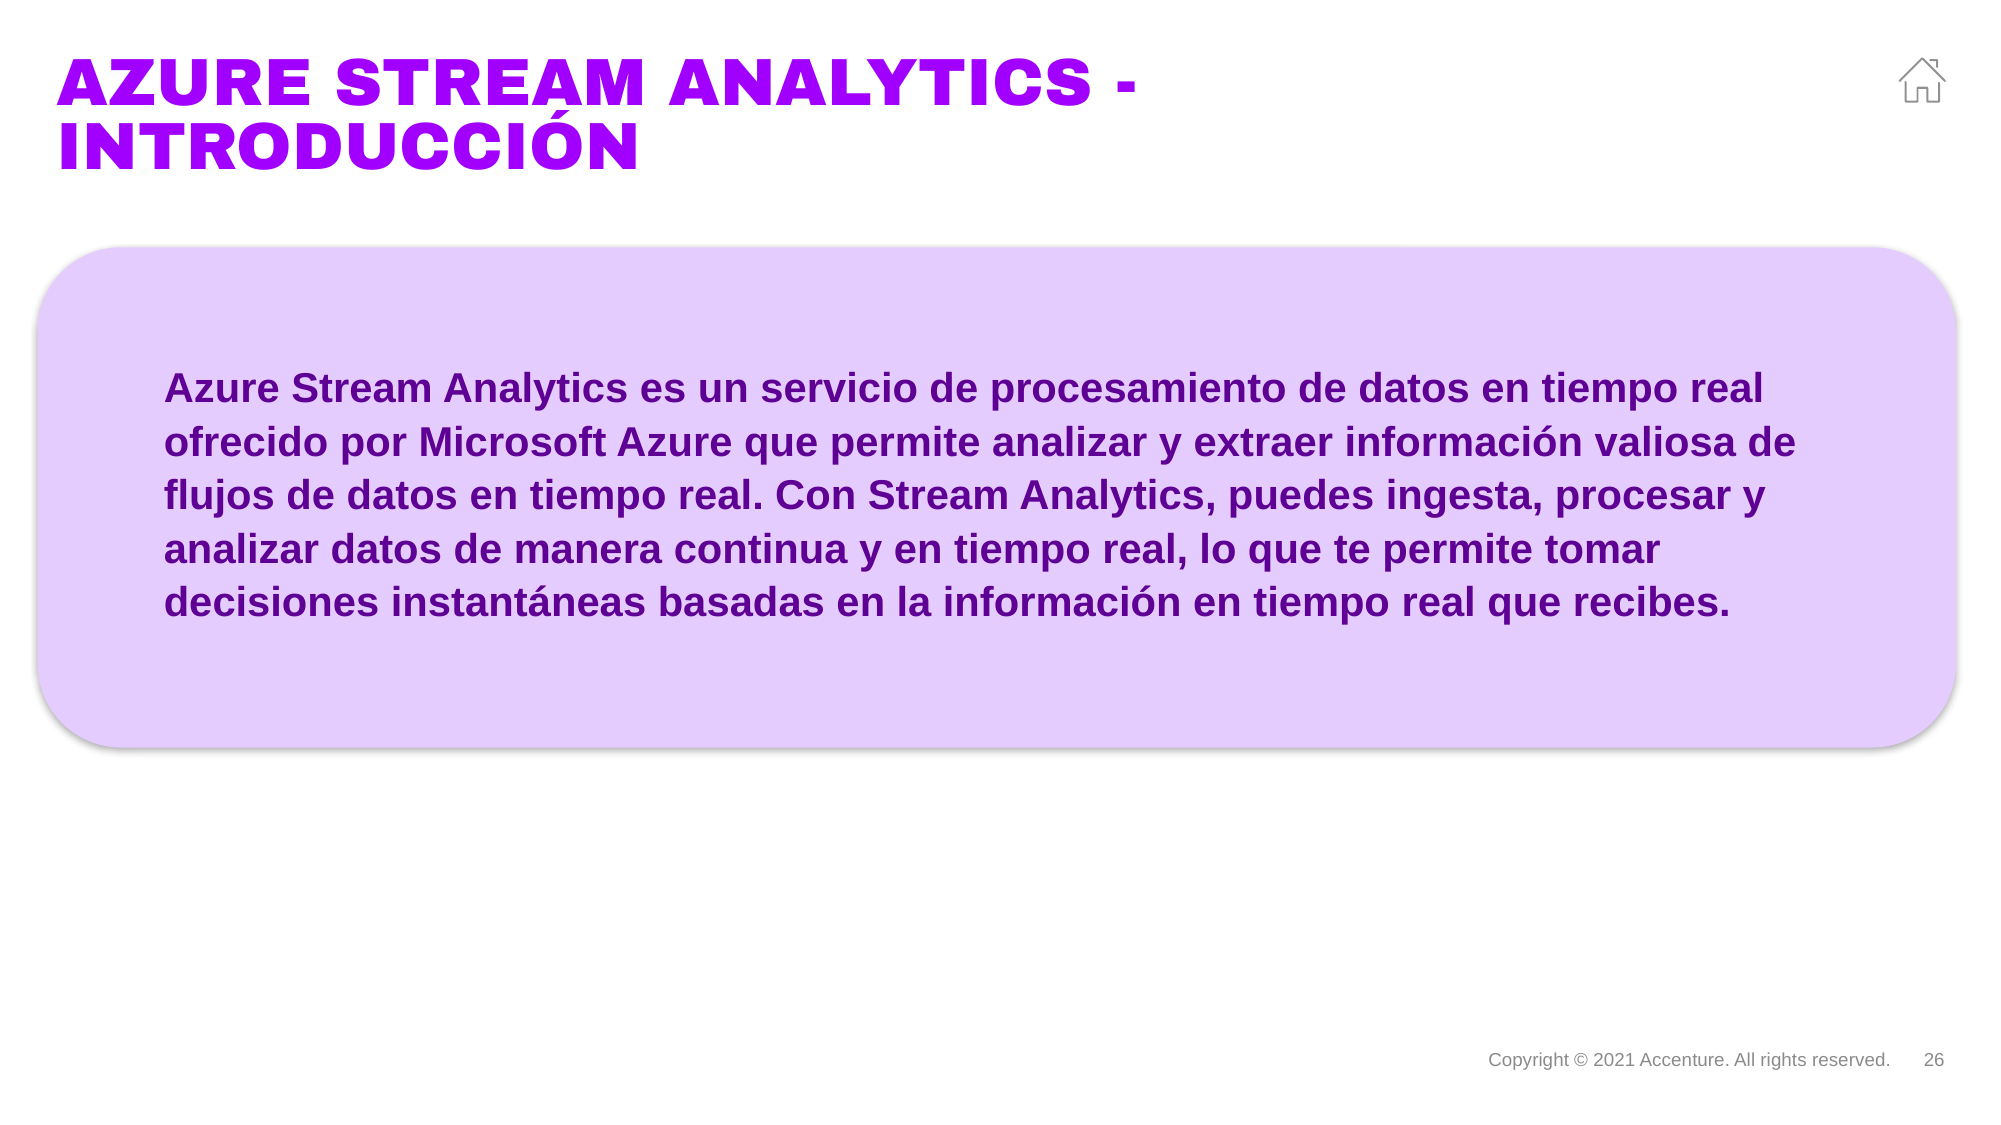

# Azure stream analytics - introducción

Azure Stream Analytics es un servicio de procesamiento de datos en tiempo real ofrecido por Microsoft Azure que permite analizar y extraer información valiosa de flujos de datos en tiempo real. Con Stream Analytics, puedes ingesta, procesar y analizar datos de manera continua y en tiempo real, lo que te permite tomar decisiones instantáneas basadas en la información en tiempo real que recibes.
Copyright © 2021 Accenture. All rights reserved.
26